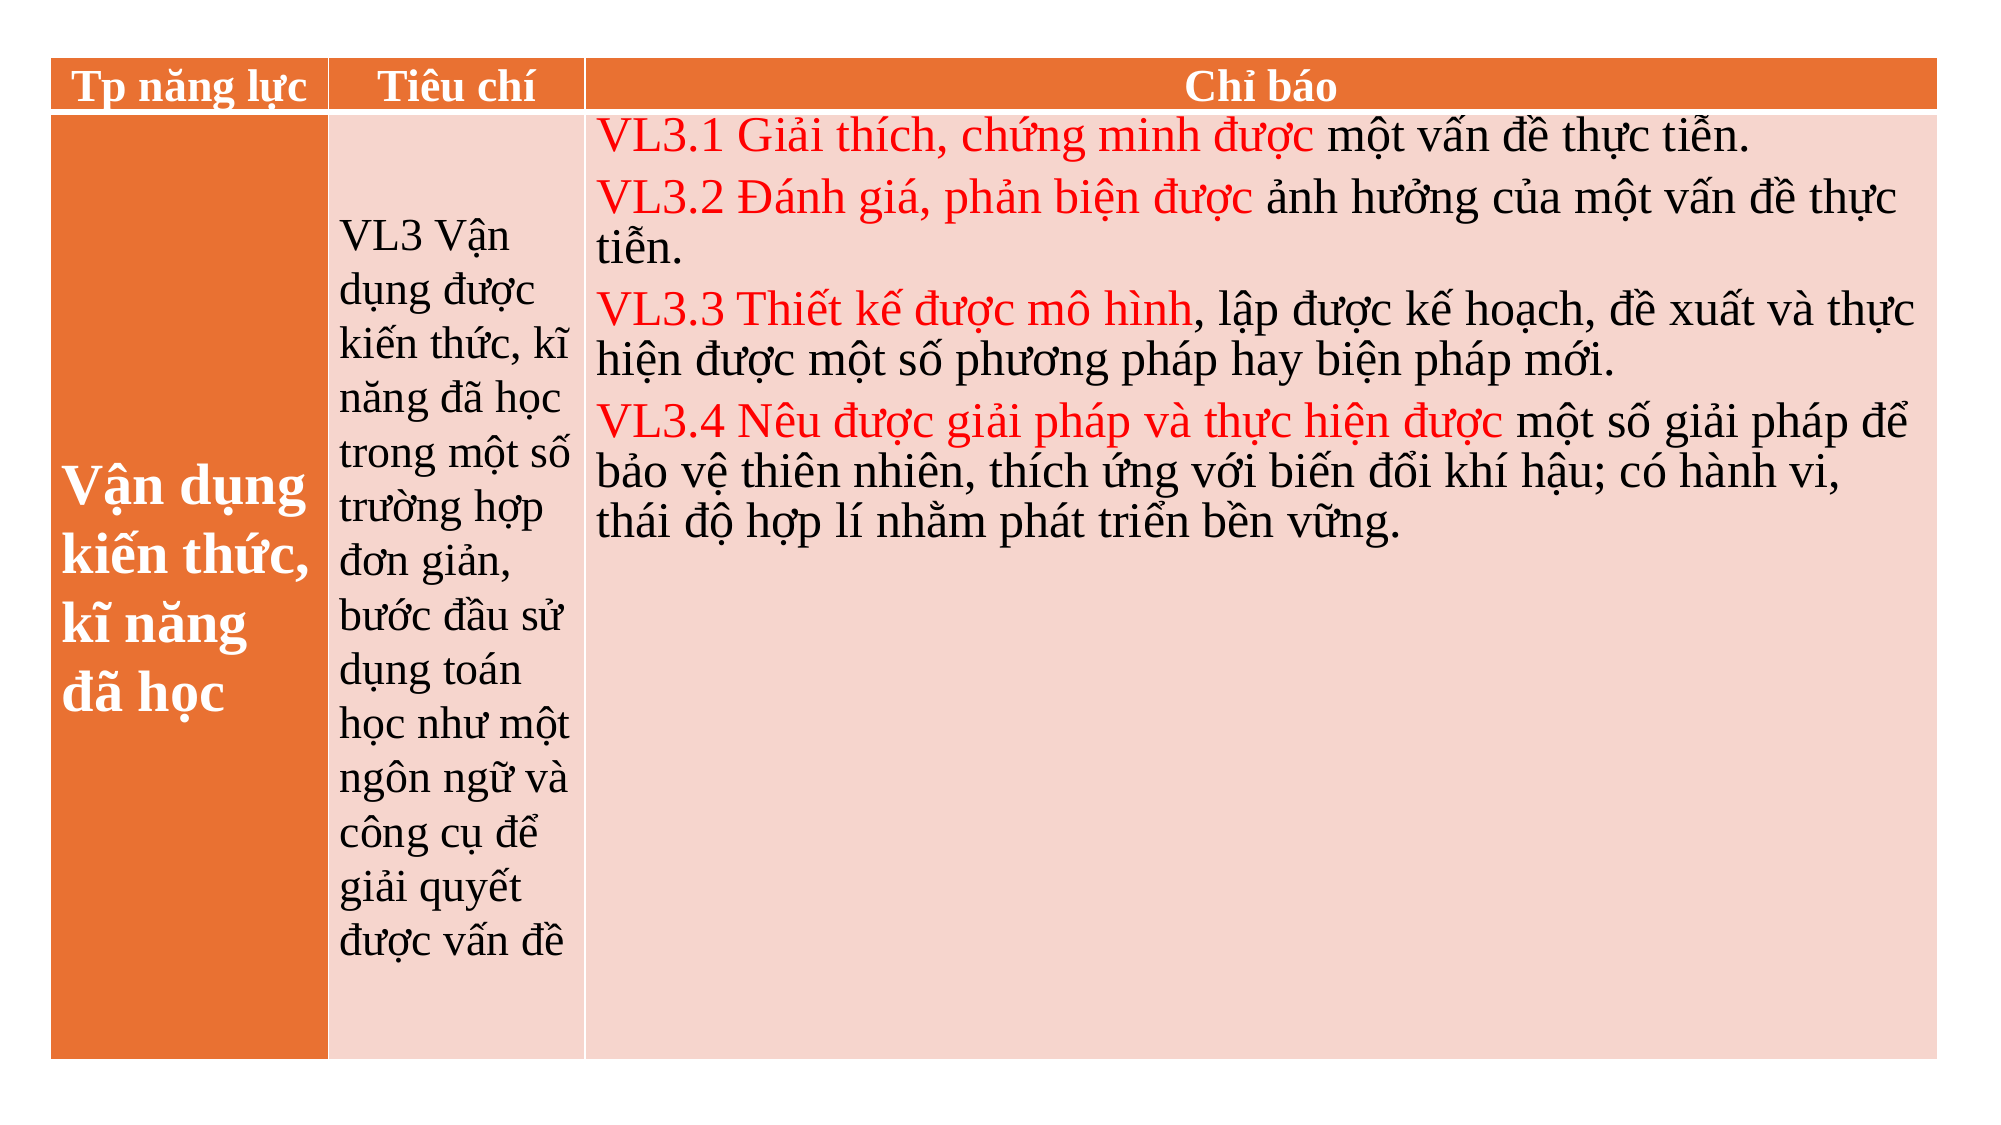

| Tp năng lực | Tiêu chí | Chỉ báo |
| --- | --- | --- |
| Vận dụng kiến thức, kĩ năng đã học | VL3 Vận dụng được kiến thức, kĩ năng đã học trong một số trường hợp đơn giản, bước đầu sử dụng toán học như một ngôn ngữ và công cụ để giải quyết được vấn đề | VL3.1 Giải thích, chứng minh được một vấn đề thực tiễn. VL3.2 Đánh giá, phản biện được ảnh hưởng của một vấn đề thực tiễn. VL3.3 Thiết kế được mô hình, lập được kế hoạch, đề xuất và thực hiện được một số phương pháp hay biện pháp mới. VL3.4 Nêu được giải pháp và thực hiện được một số giải pháp để bảo vệ thiên nhiên, thích ứng với biến đổi khí hậu; có hành vi, thái độ hợp lí nhằm phát triển bền vững. |